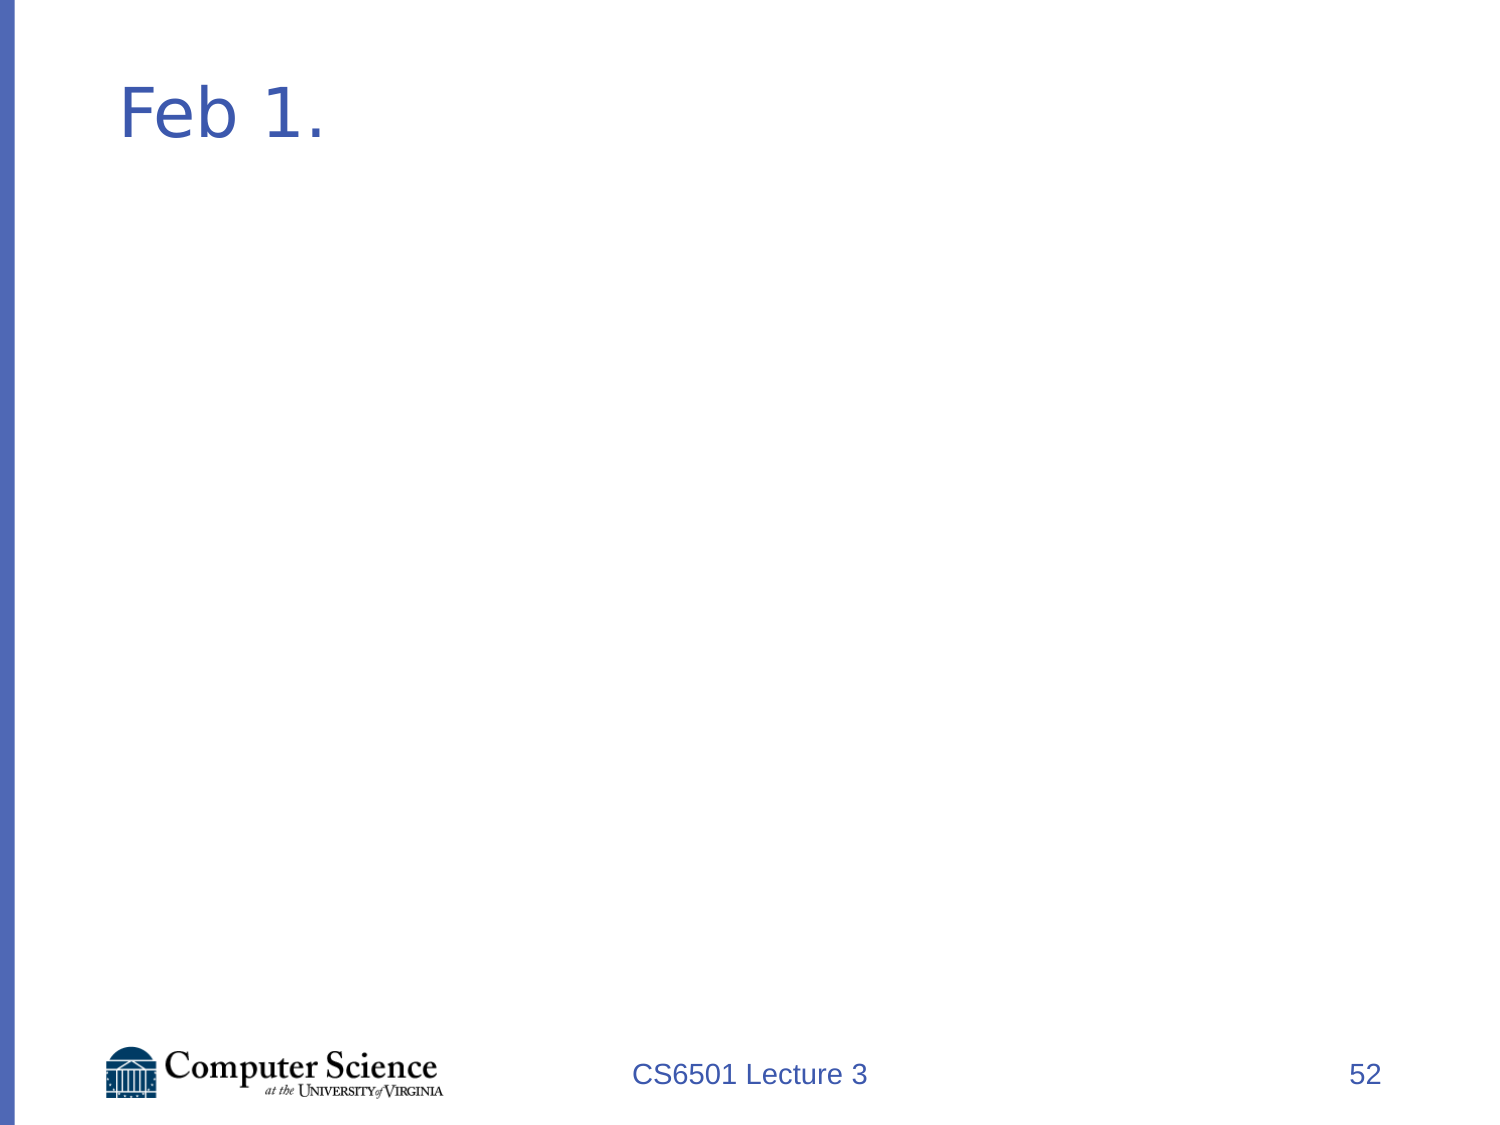

# Feb 1.

CS6501 Lecture 3
52